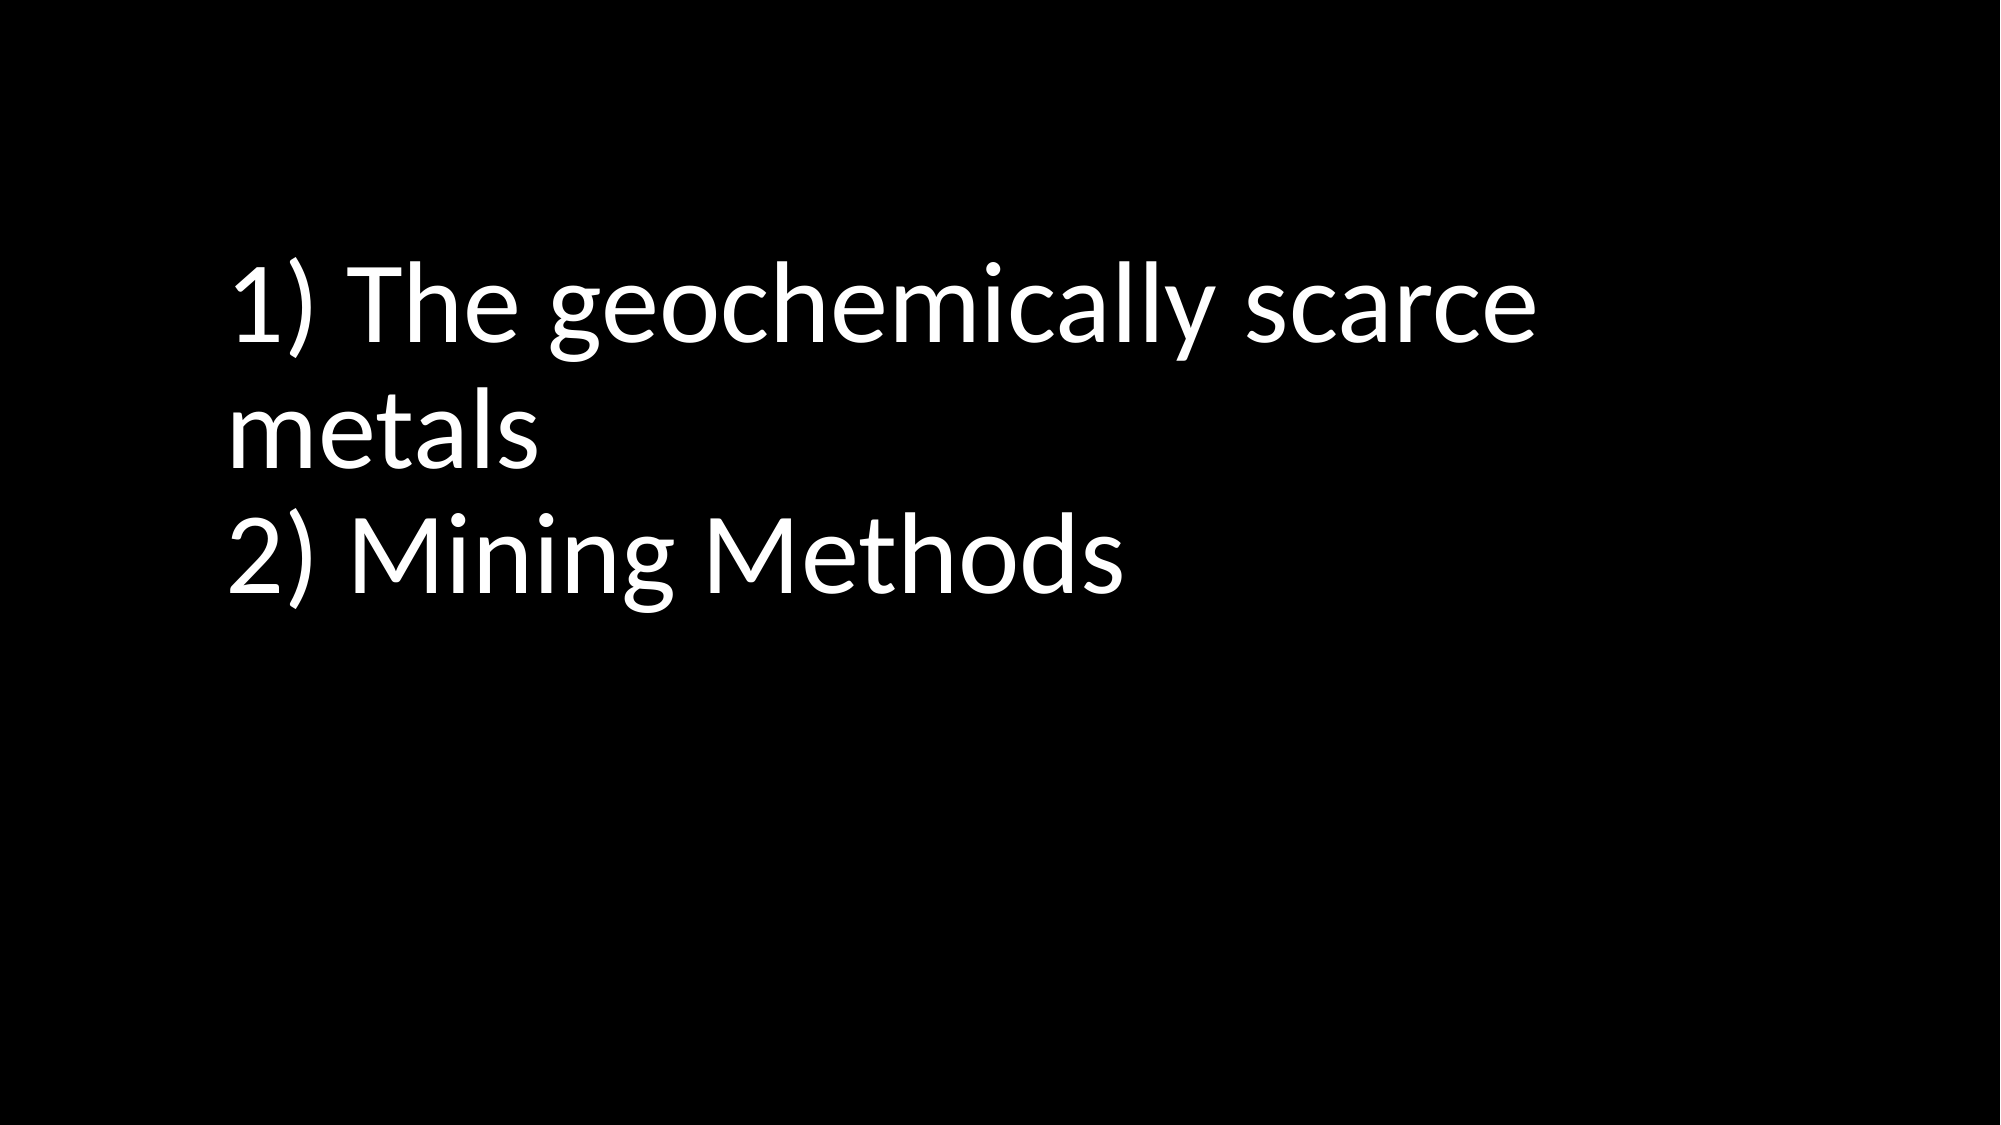

# 1) The geochemically scarce metals 2) Mining Methods